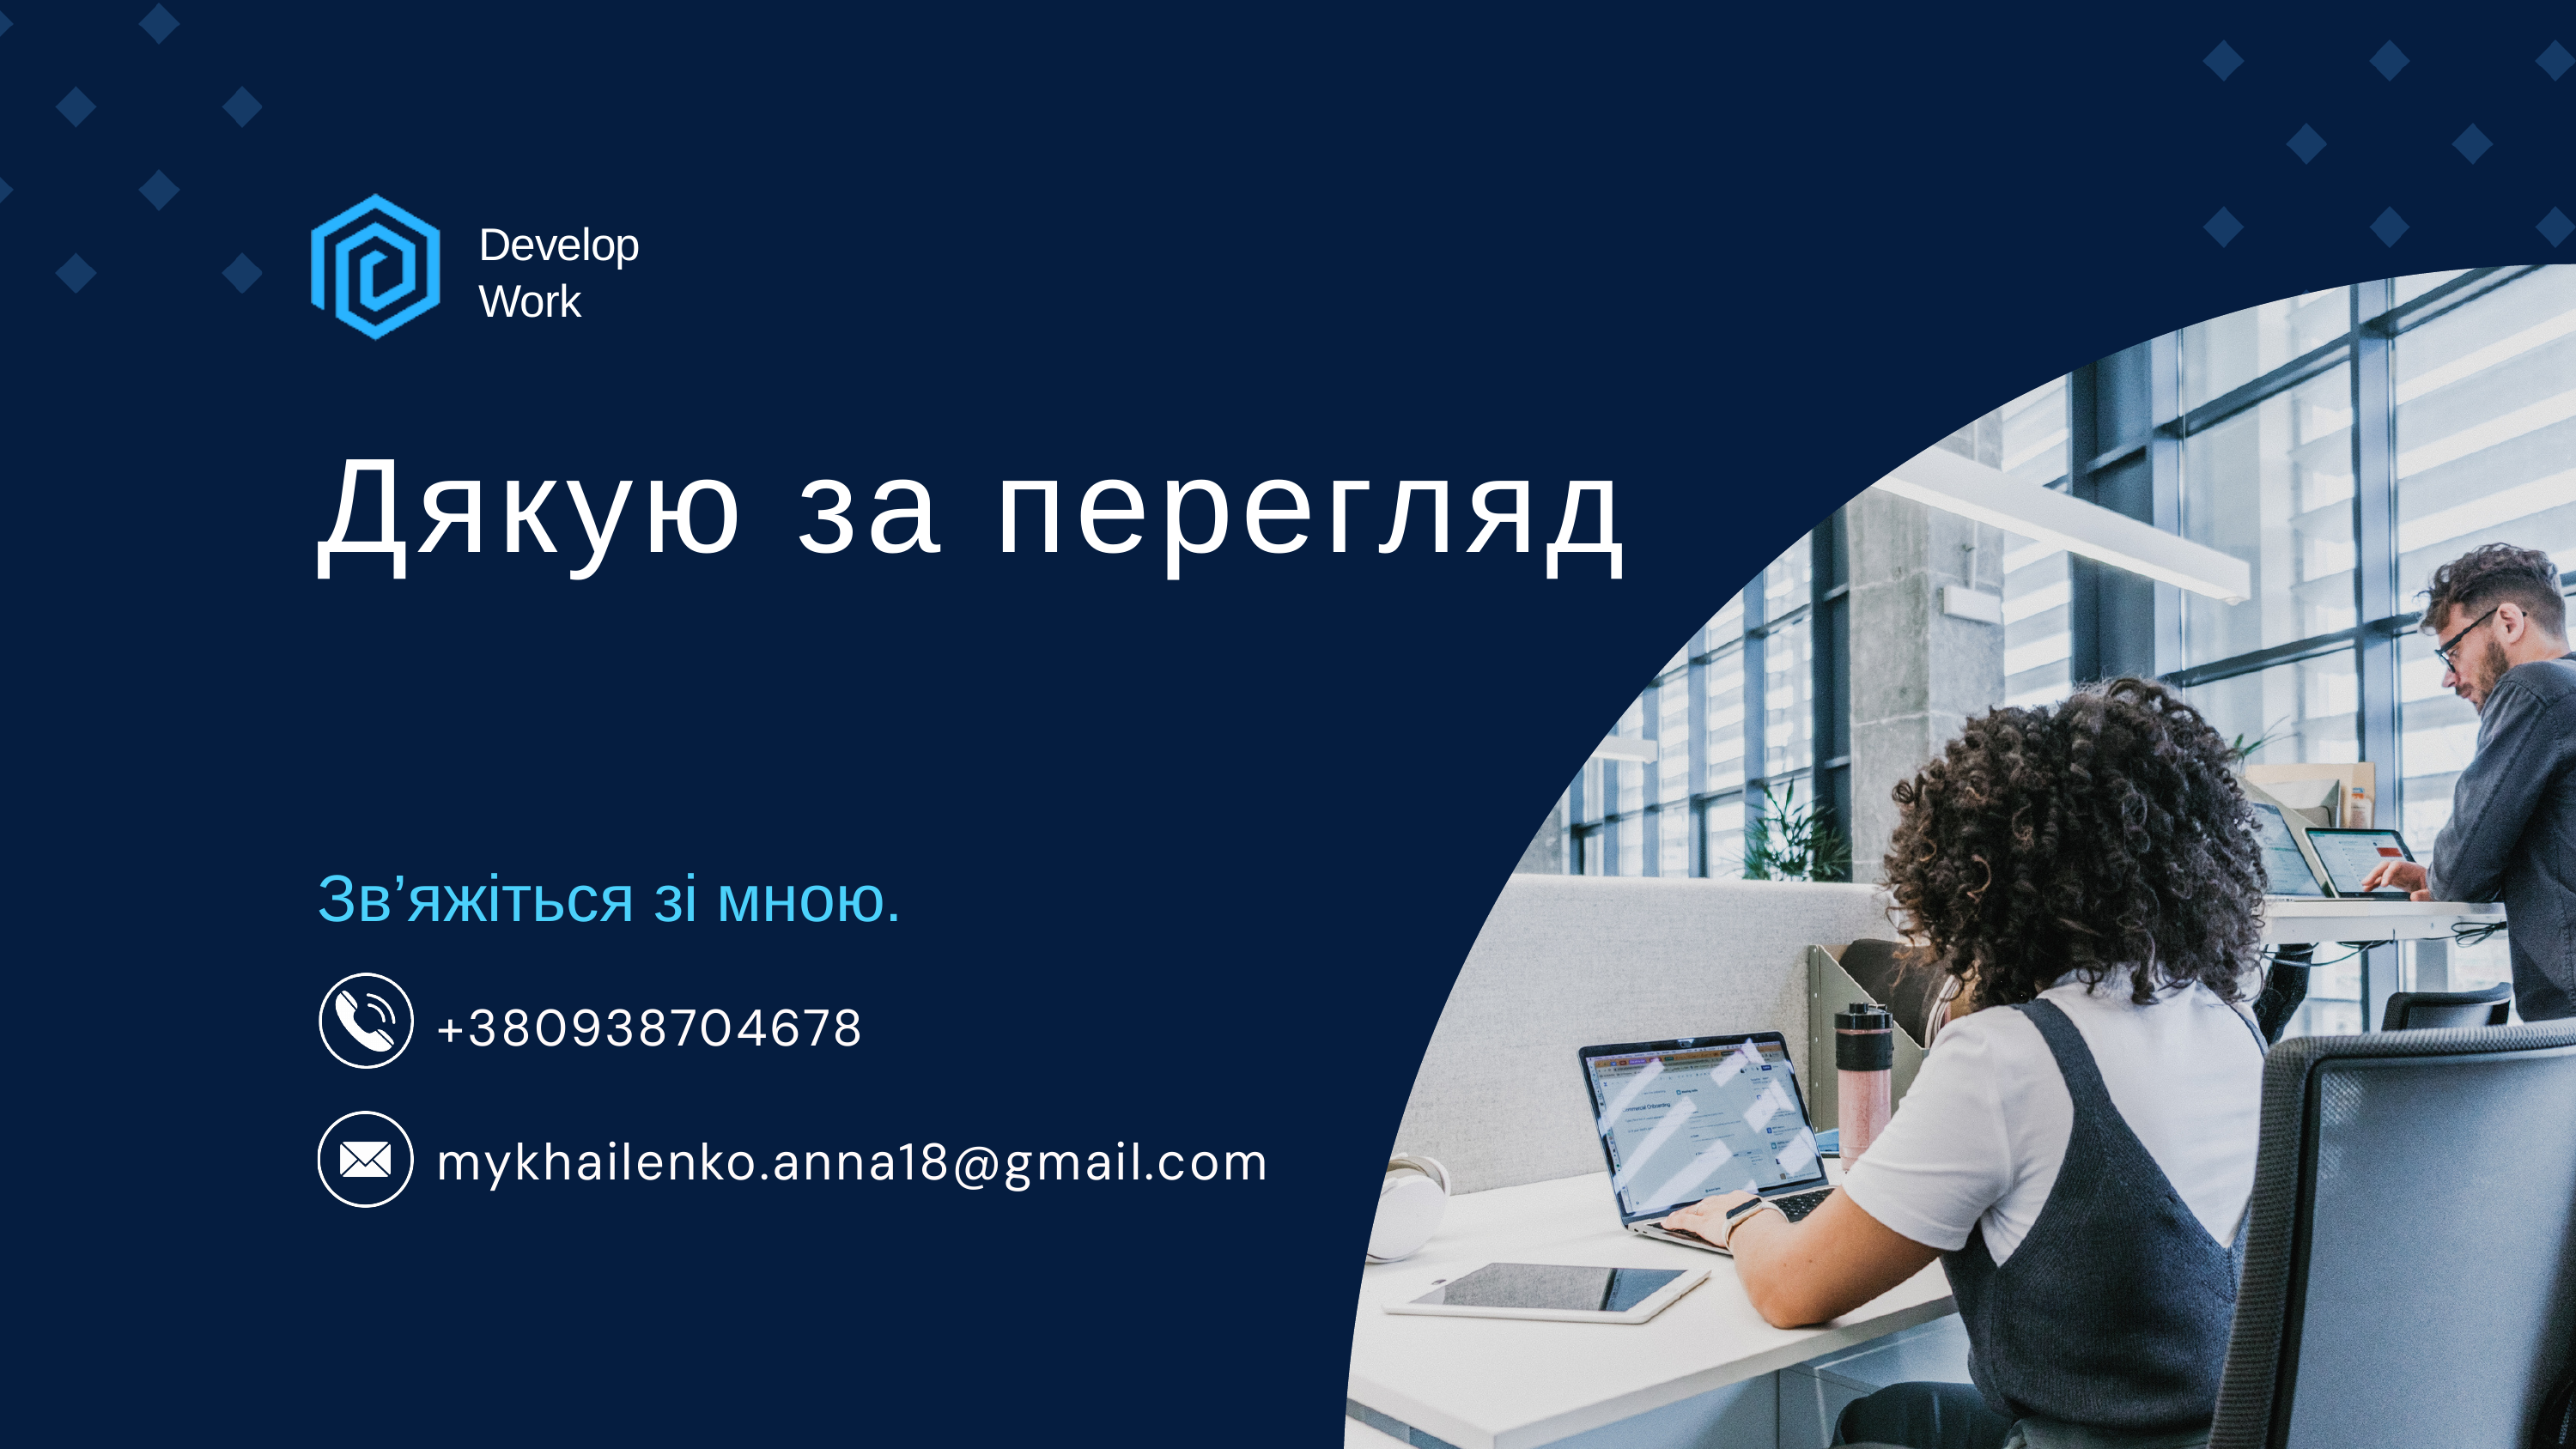

Develop
Work

Дякую за перегляд
Зв’яжіться зі мною.

+380938704678

mykhailenko.anna18@gmail.com